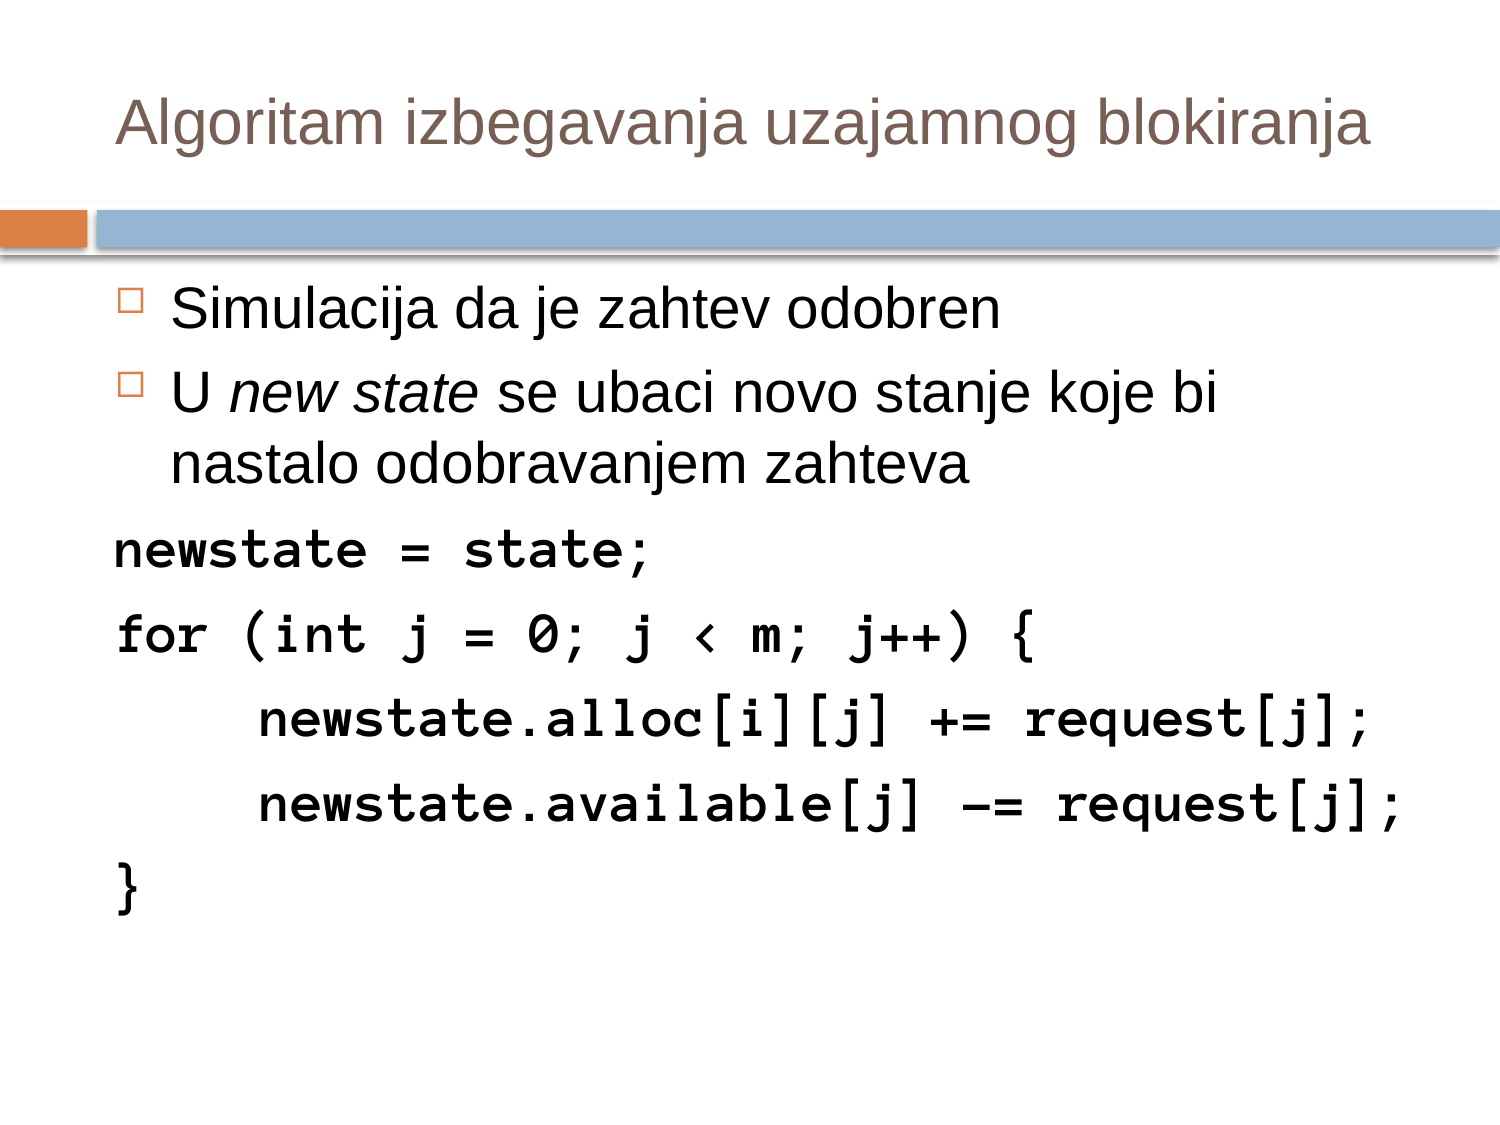

# Algoritam izbegavanja uzajamnog blokiranja
Simulacija da je zahtev odobren
U new state se ubaci novo stanje koje bi nastalo odobravanjem zahteva
newstate = state;
for (int j = 0; j < m; j++) {
	newstate.alloc[i][j] += request[j];
	newstate.available[j] -= request[j];
}